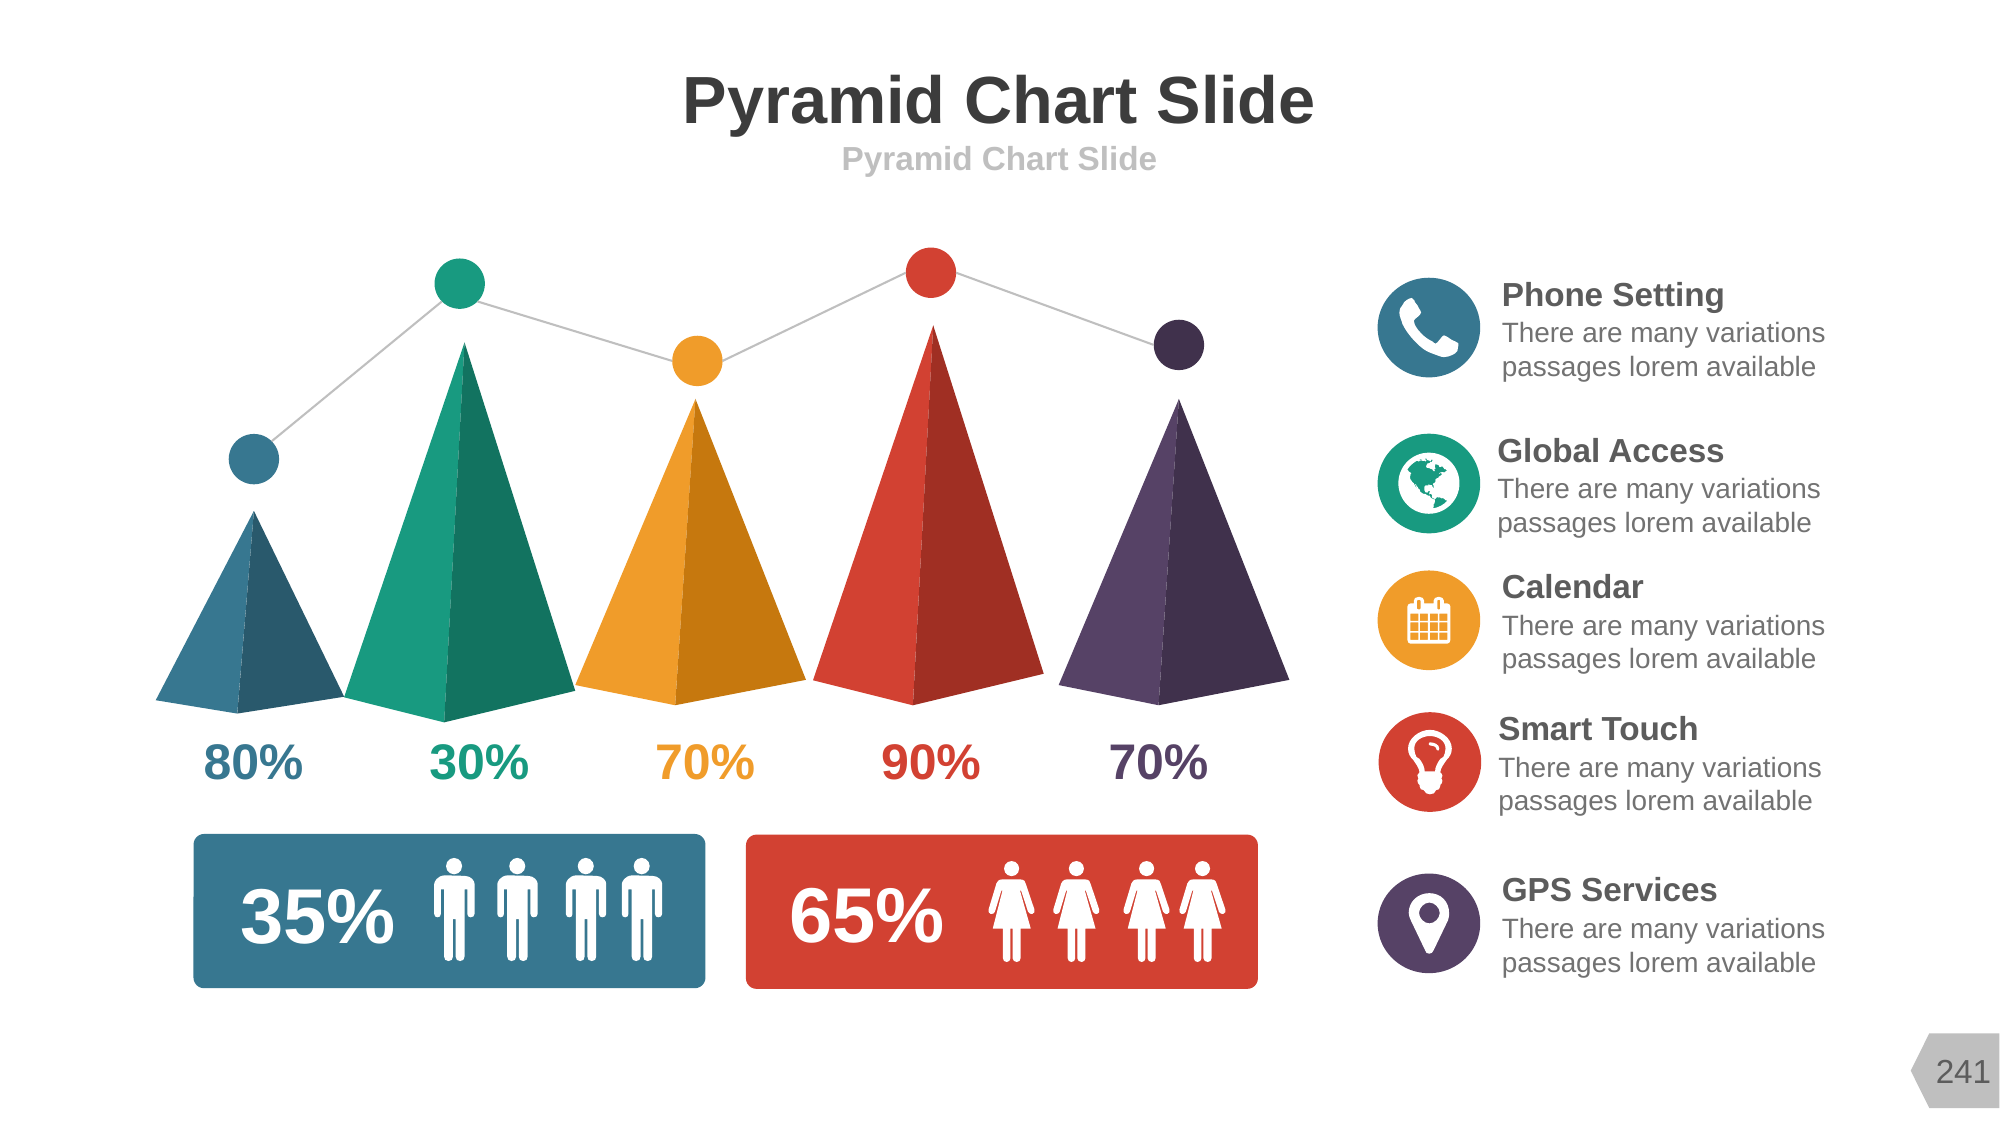

# Pyramid Chart Slide
Pyramid Chart Slide

Phone Setting
There are many variations  passages lorem available

Global Access
There are many variations  passages lorem available

Calendar
There are many variations  passages lorem available

Smart Touch
There are many variations passages lorem available

80%
30%
70%
90%
70%

65%
35%
GPS Services
There are many variations  passages lorem available